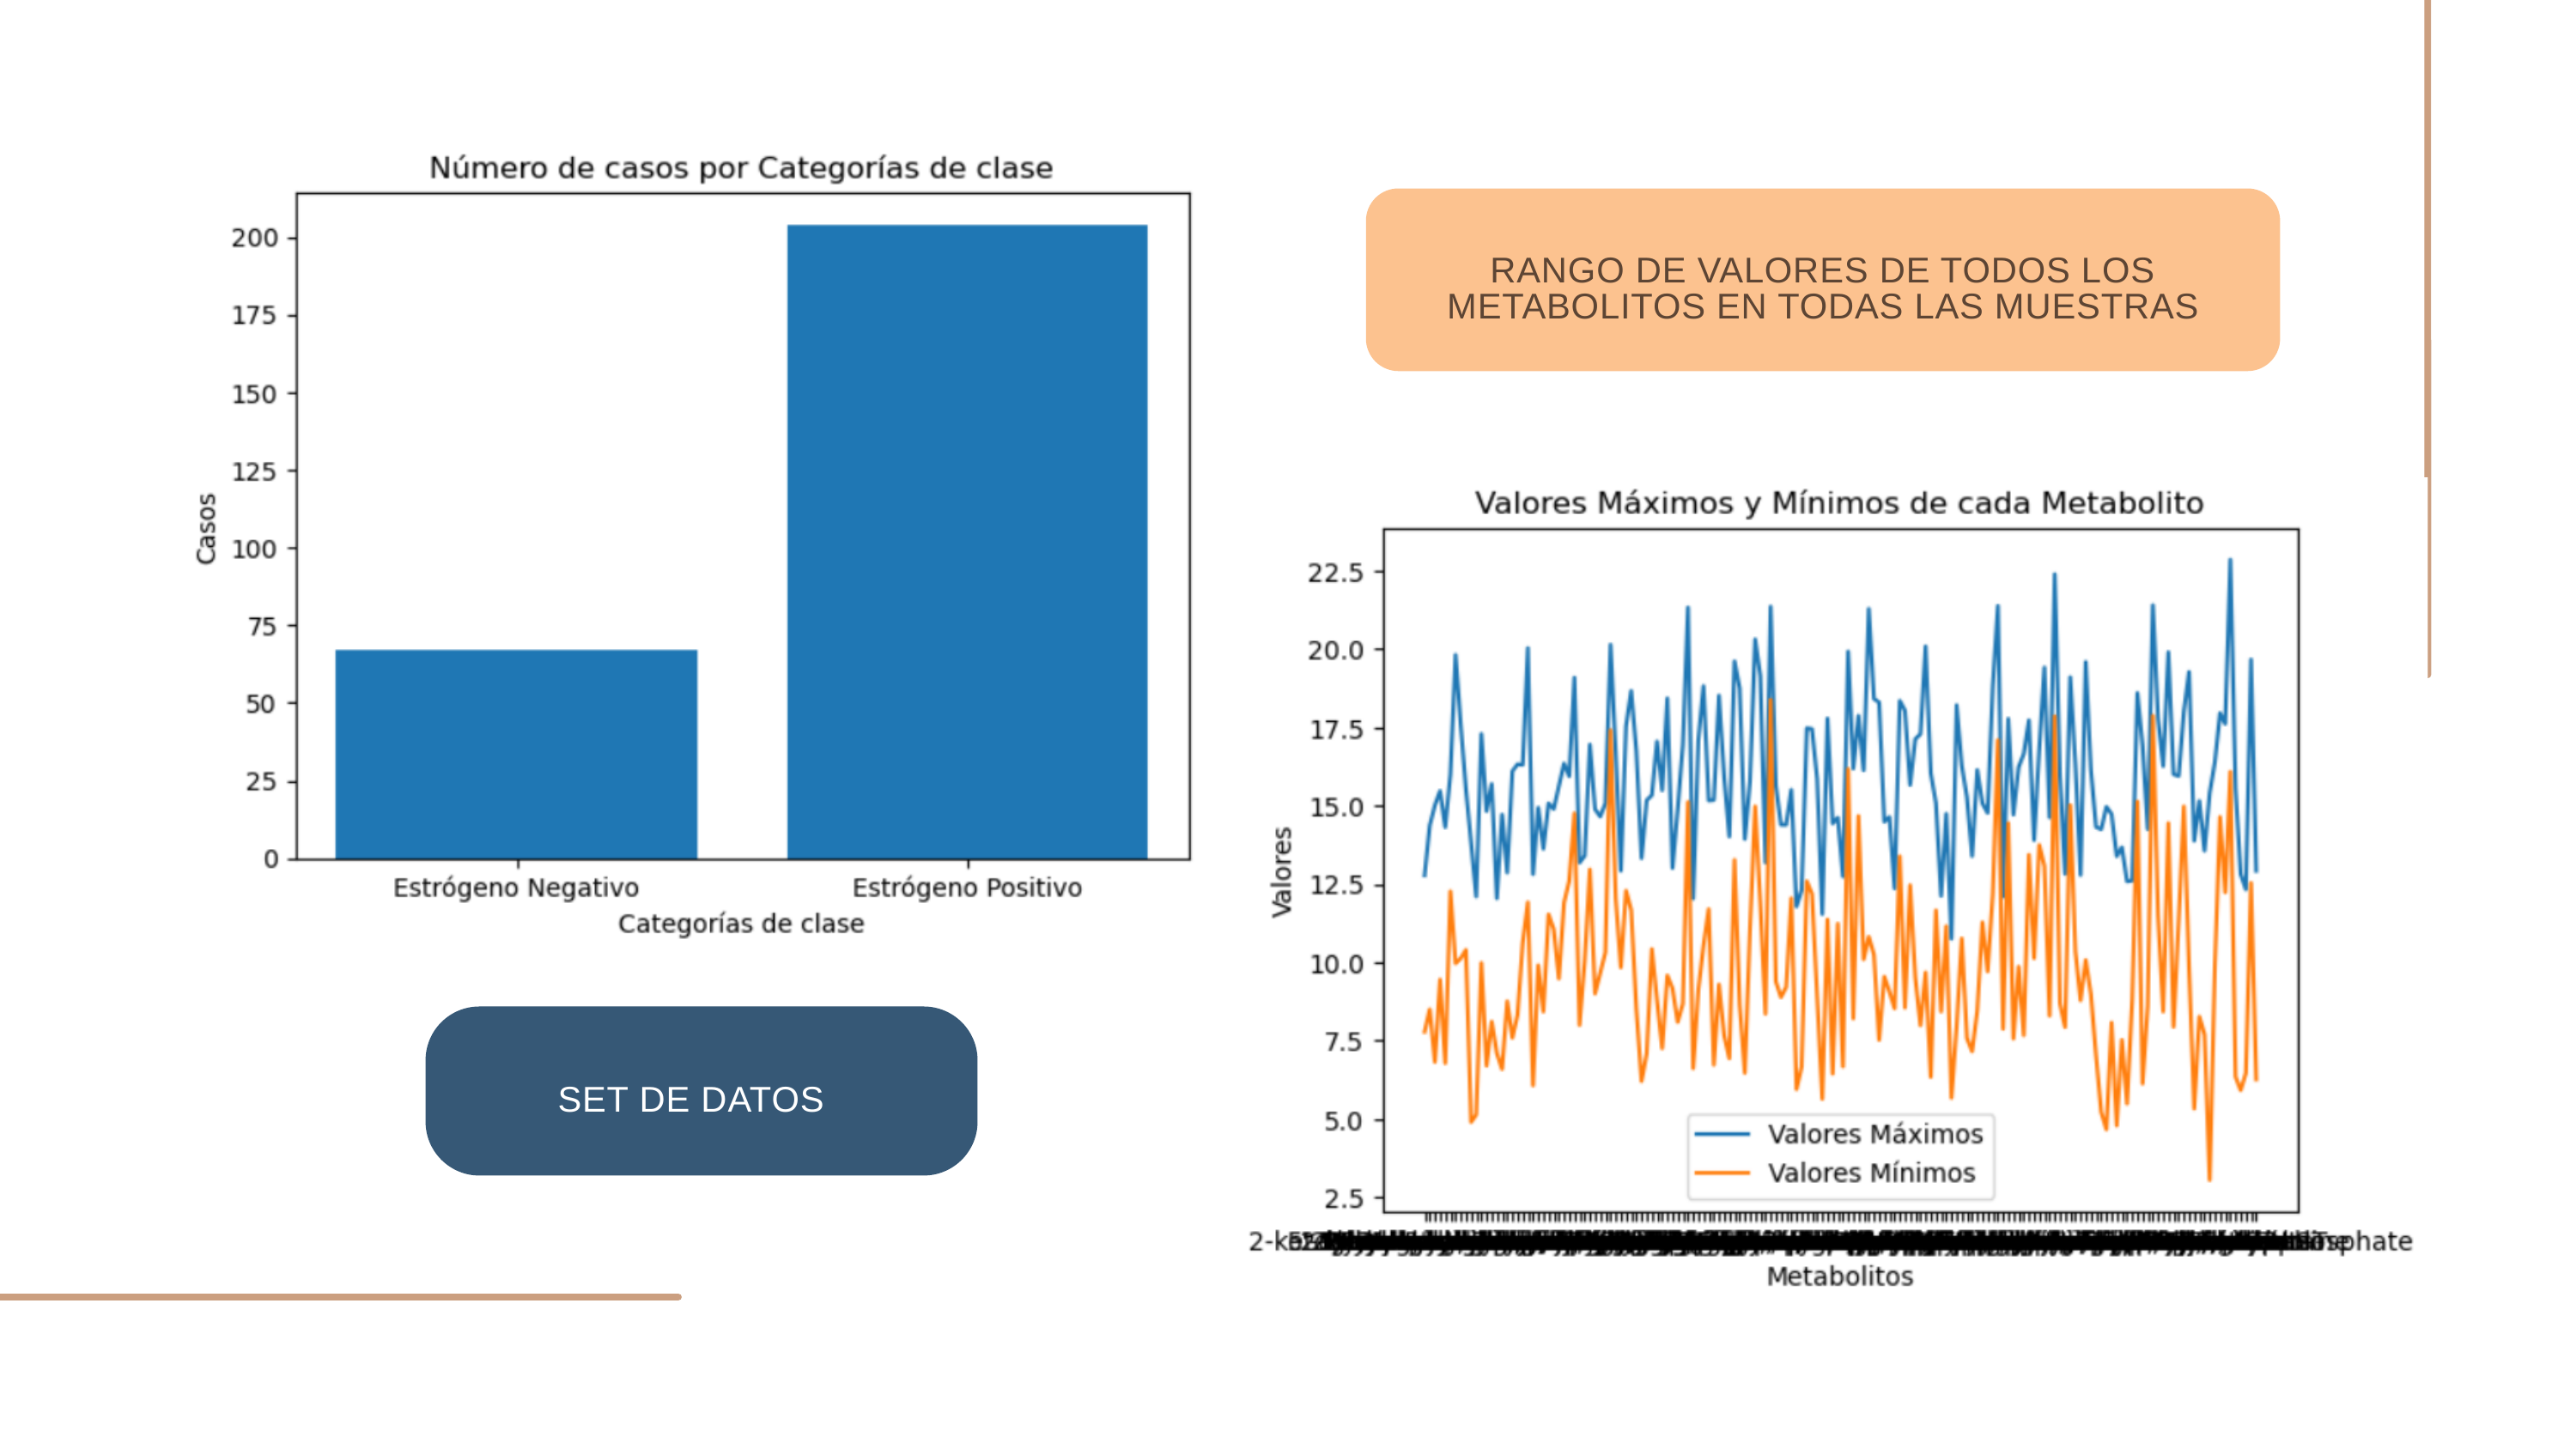

RANGO DE VALORES DE TODOS LOS METABOLITOS EN TODAS LAS MUESTRAS

SET DE DATOS